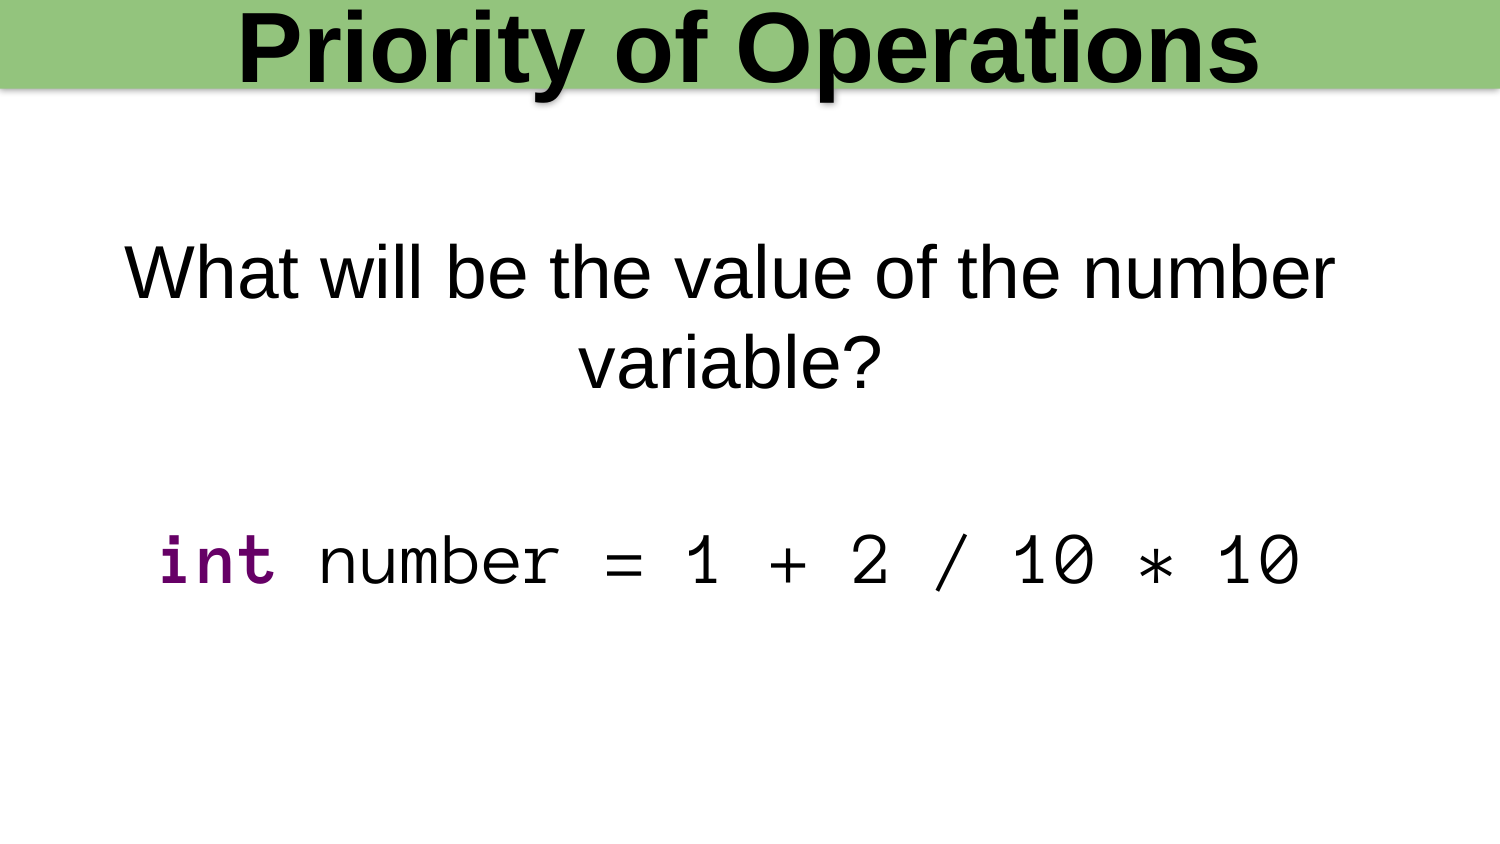

Priority of Operations
What will be the value of the number variable?

int number = 1 + 2 / 10 * 10